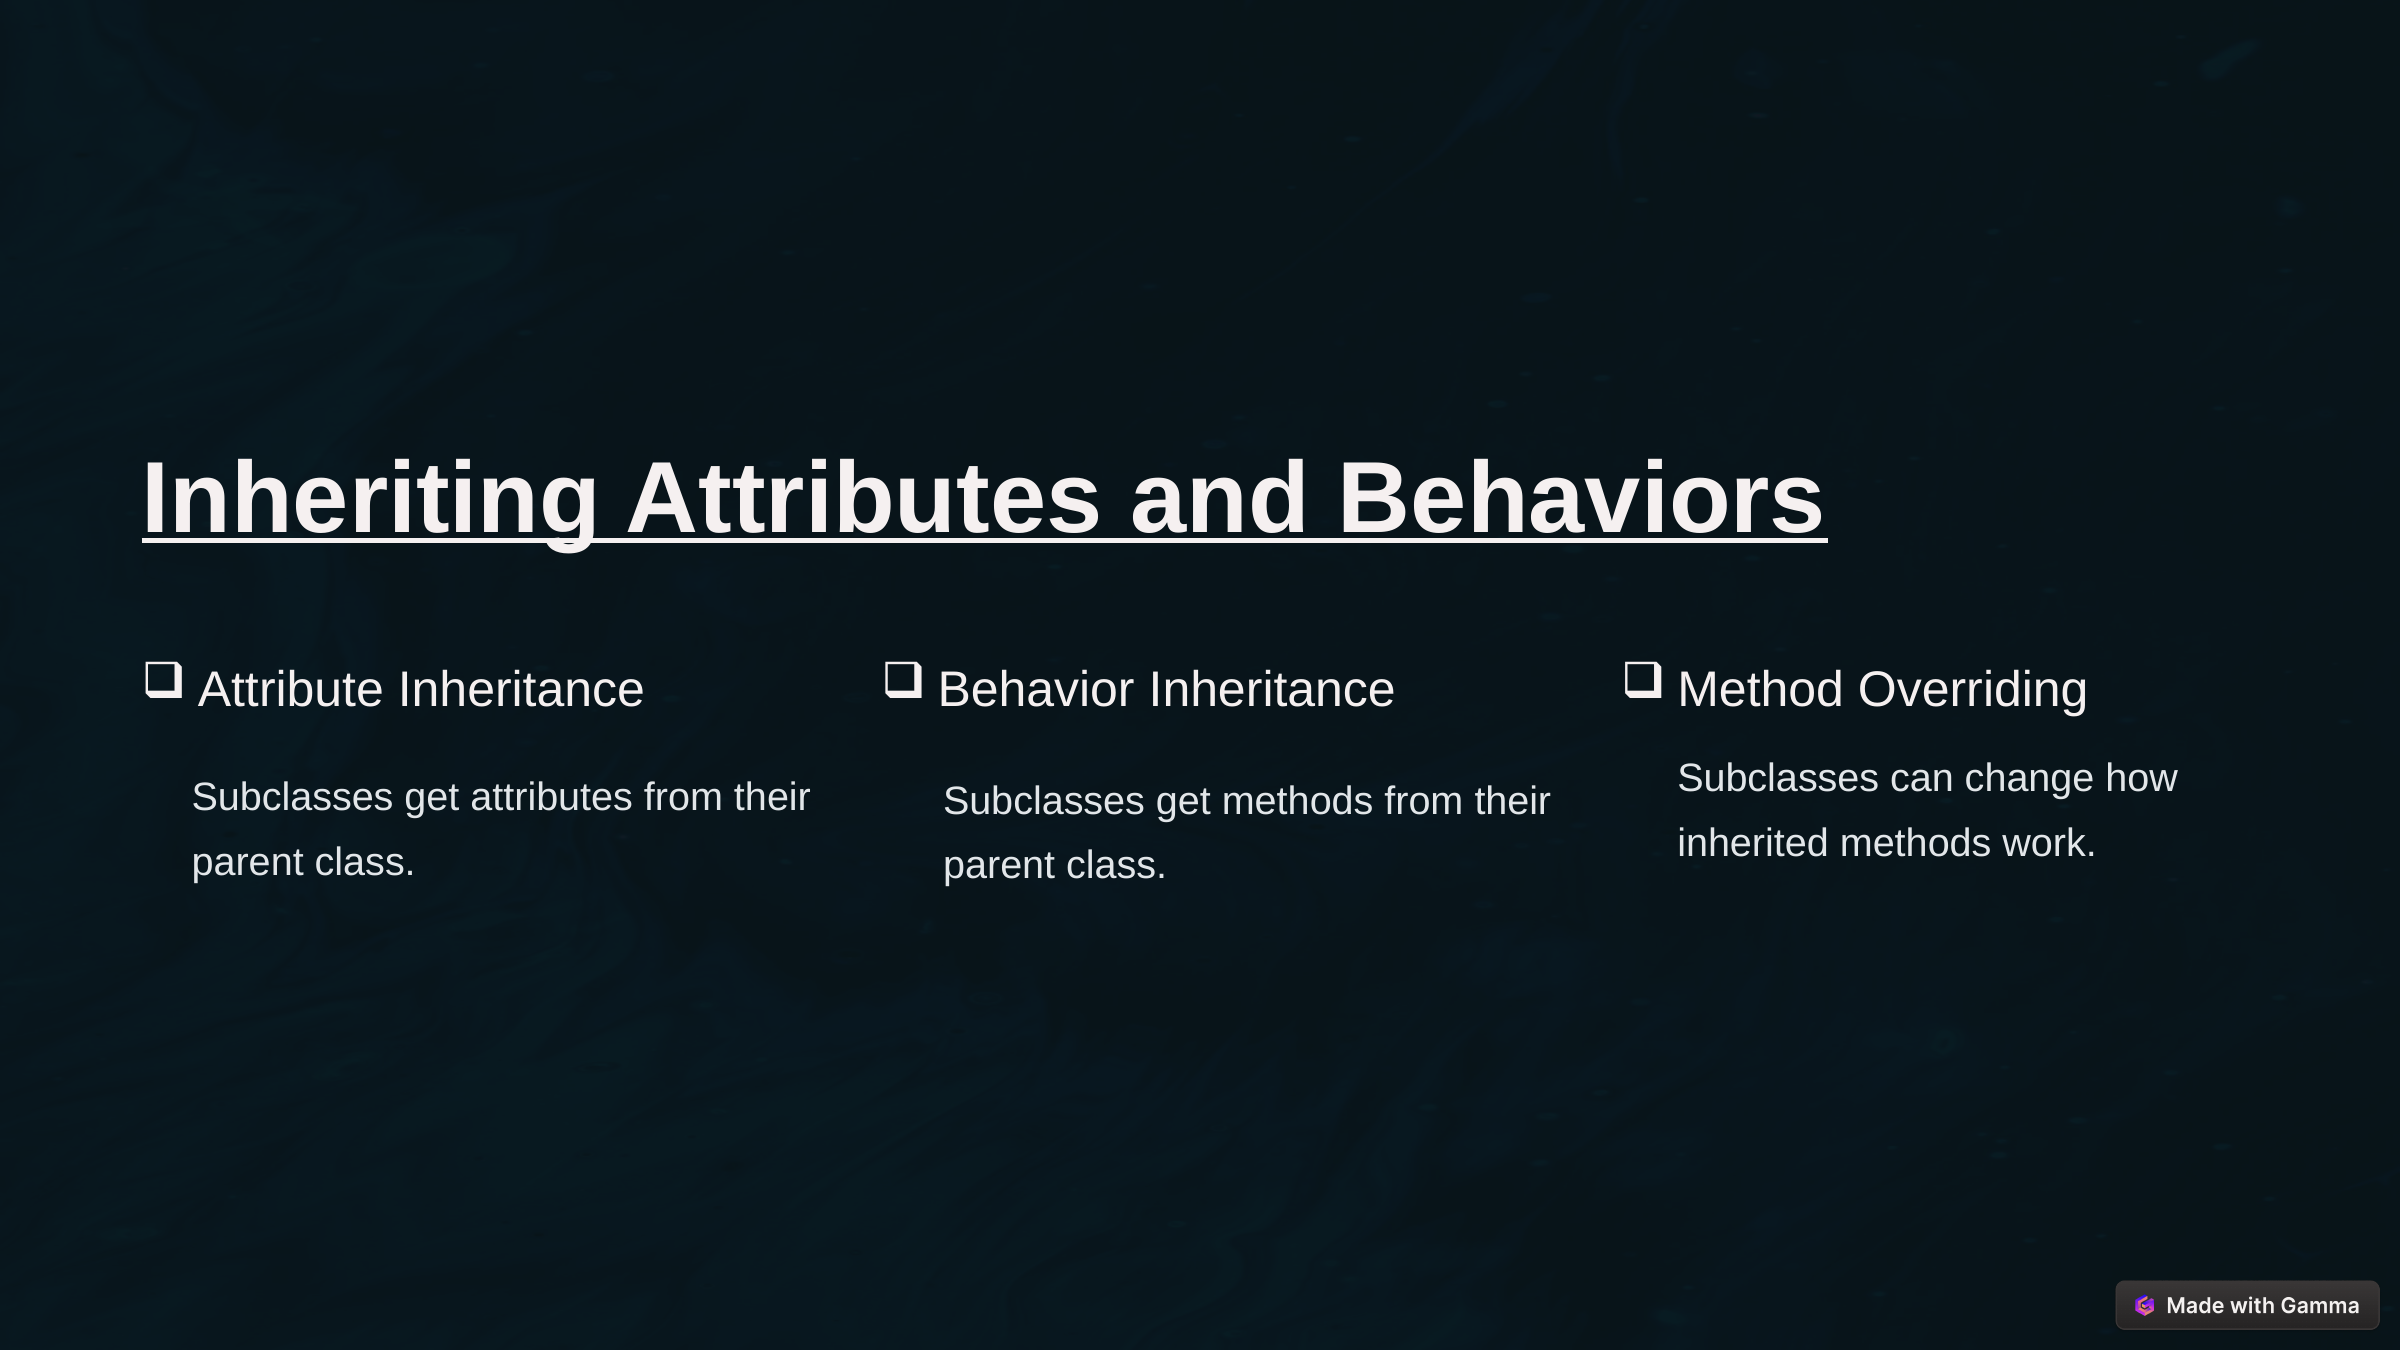

Inheriting Attributes and Behaviors
Attribute Inheritance
Behavior Inheritance
Method Overriding
Subclasses can change how inherited methods work.
Subclasses get attributes from their parent class.
Subclasses get methods from their parent class.